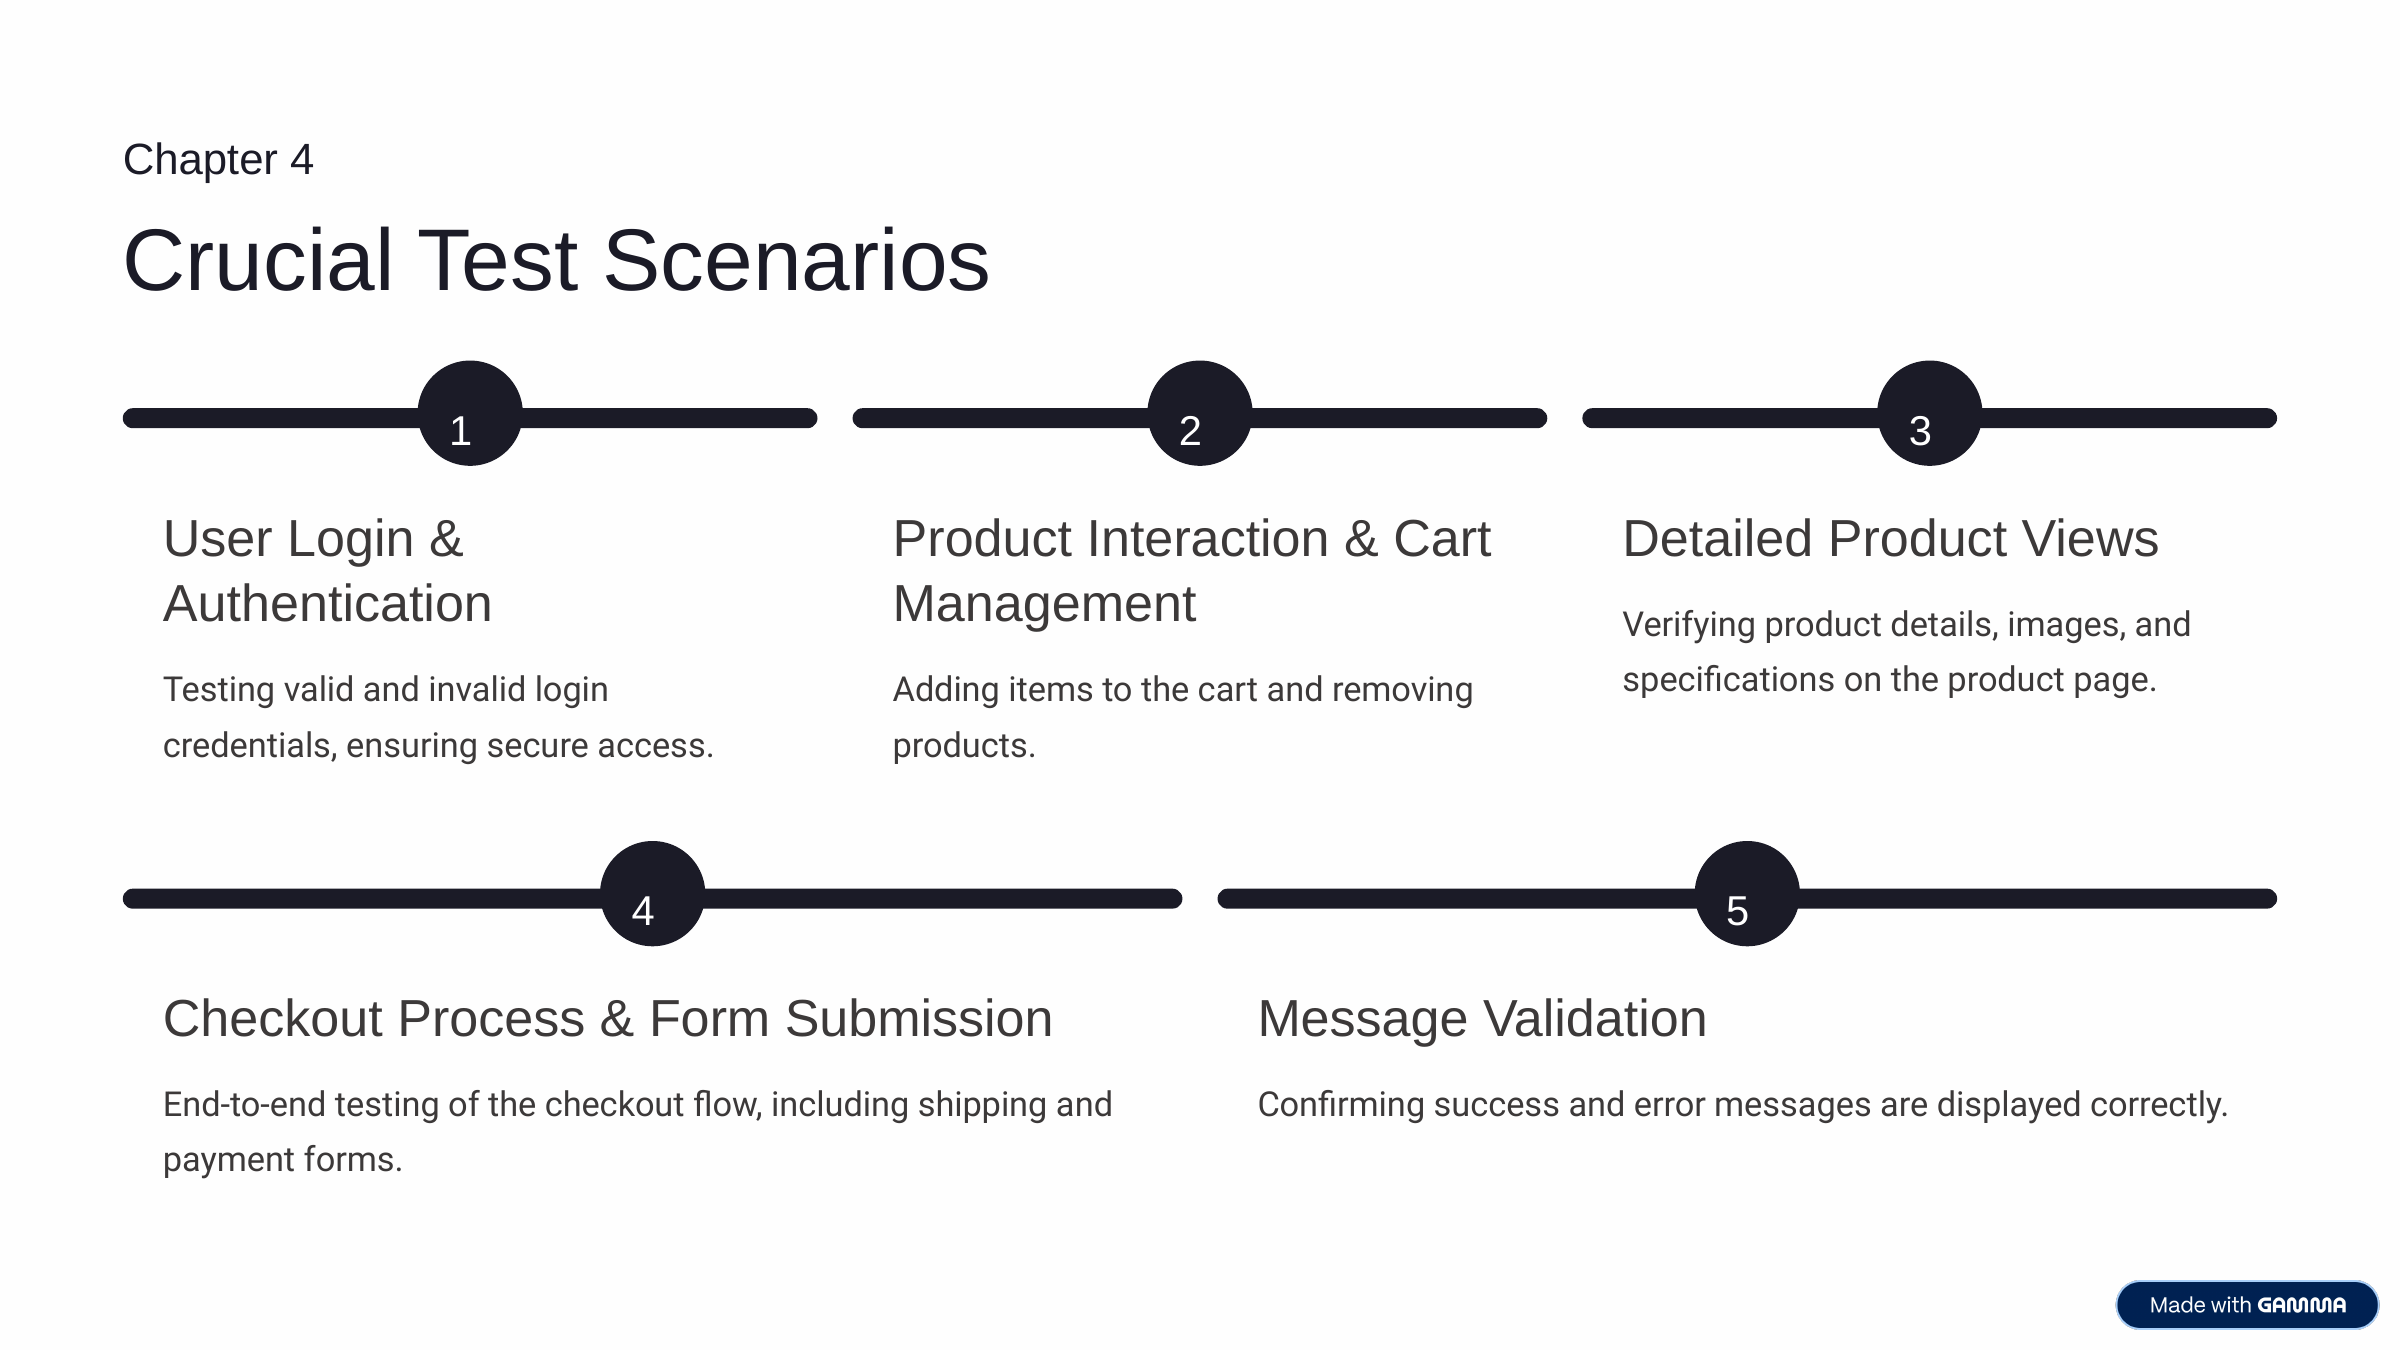

Chapter 4
Crucial Test Scenarios

1
2
3

User Login & Authentication
Product Interaction & Cart Management
Detailed Product Views
Verifying product details, images, and specifications on the product page.
Testing valid and invalid login credentials, ensuring secure access.
Adding items to the cart and removing products.

4
5

Checkout Process & Form Submission
Message Validation
End-to-end testing of the checkout flow, including shipping and payment forms.
Confirming success and error messages are displayed correctly.